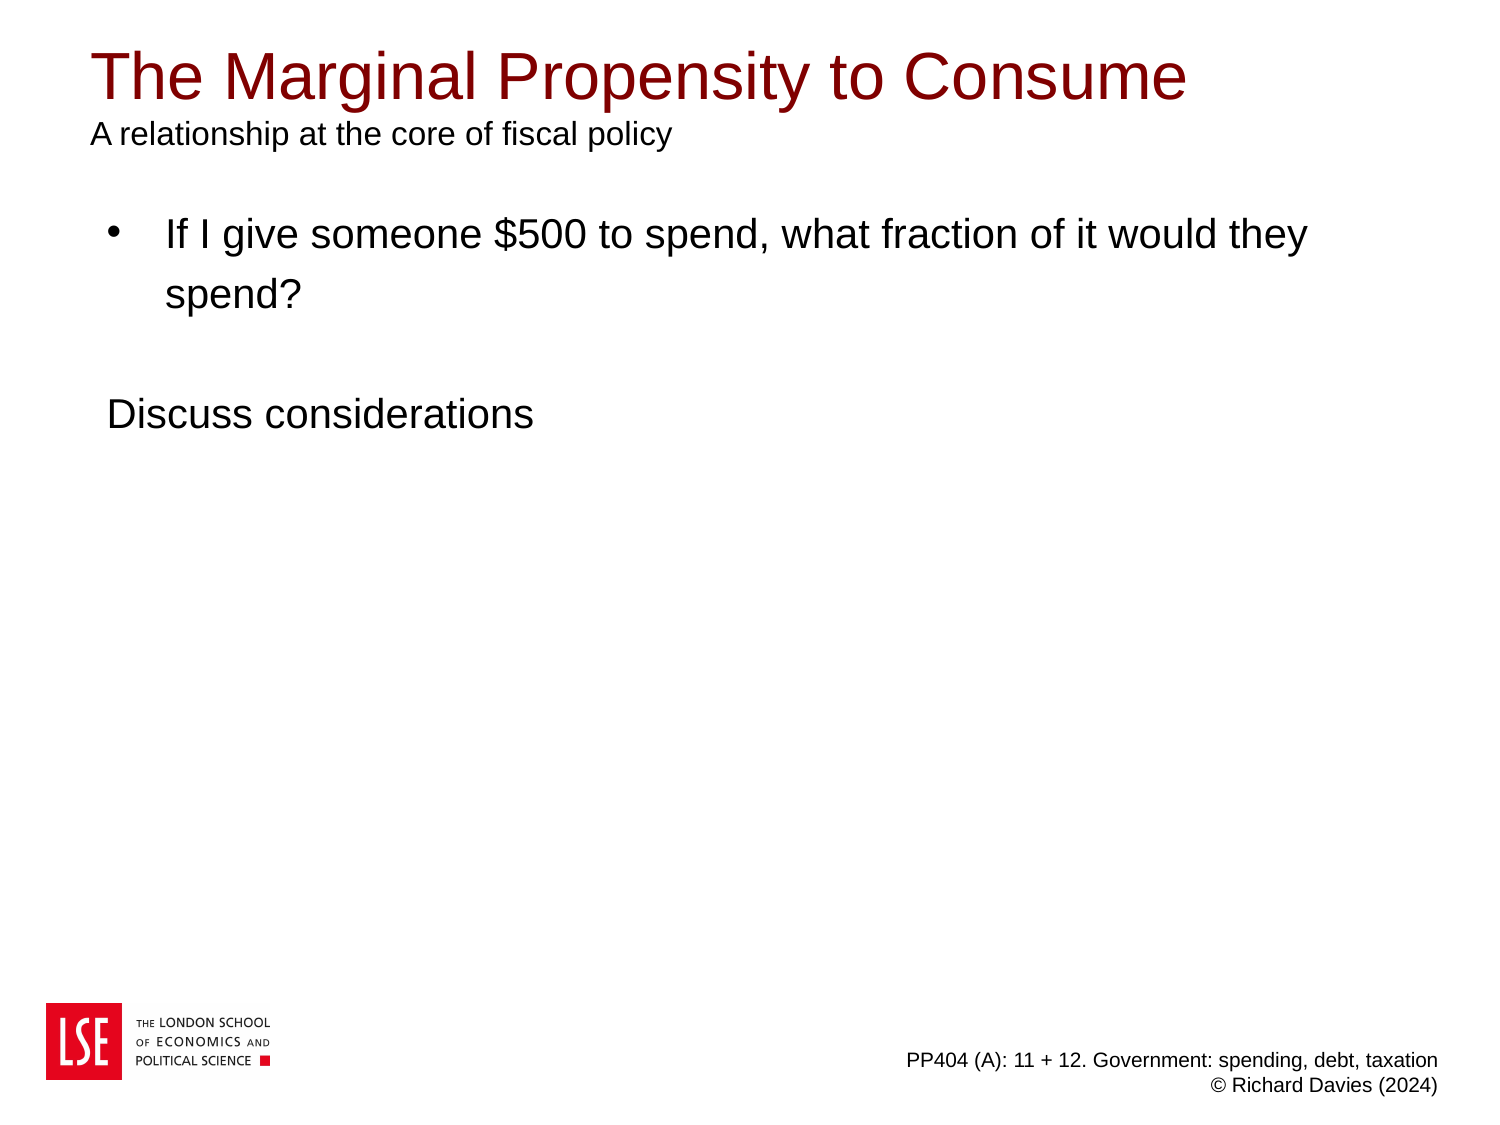

# The Marginal Propensity to Consume A relationship at the core of fiscal policy
If I give someone $500 to spend, what fraction of it would they spend?

Discuss considerations